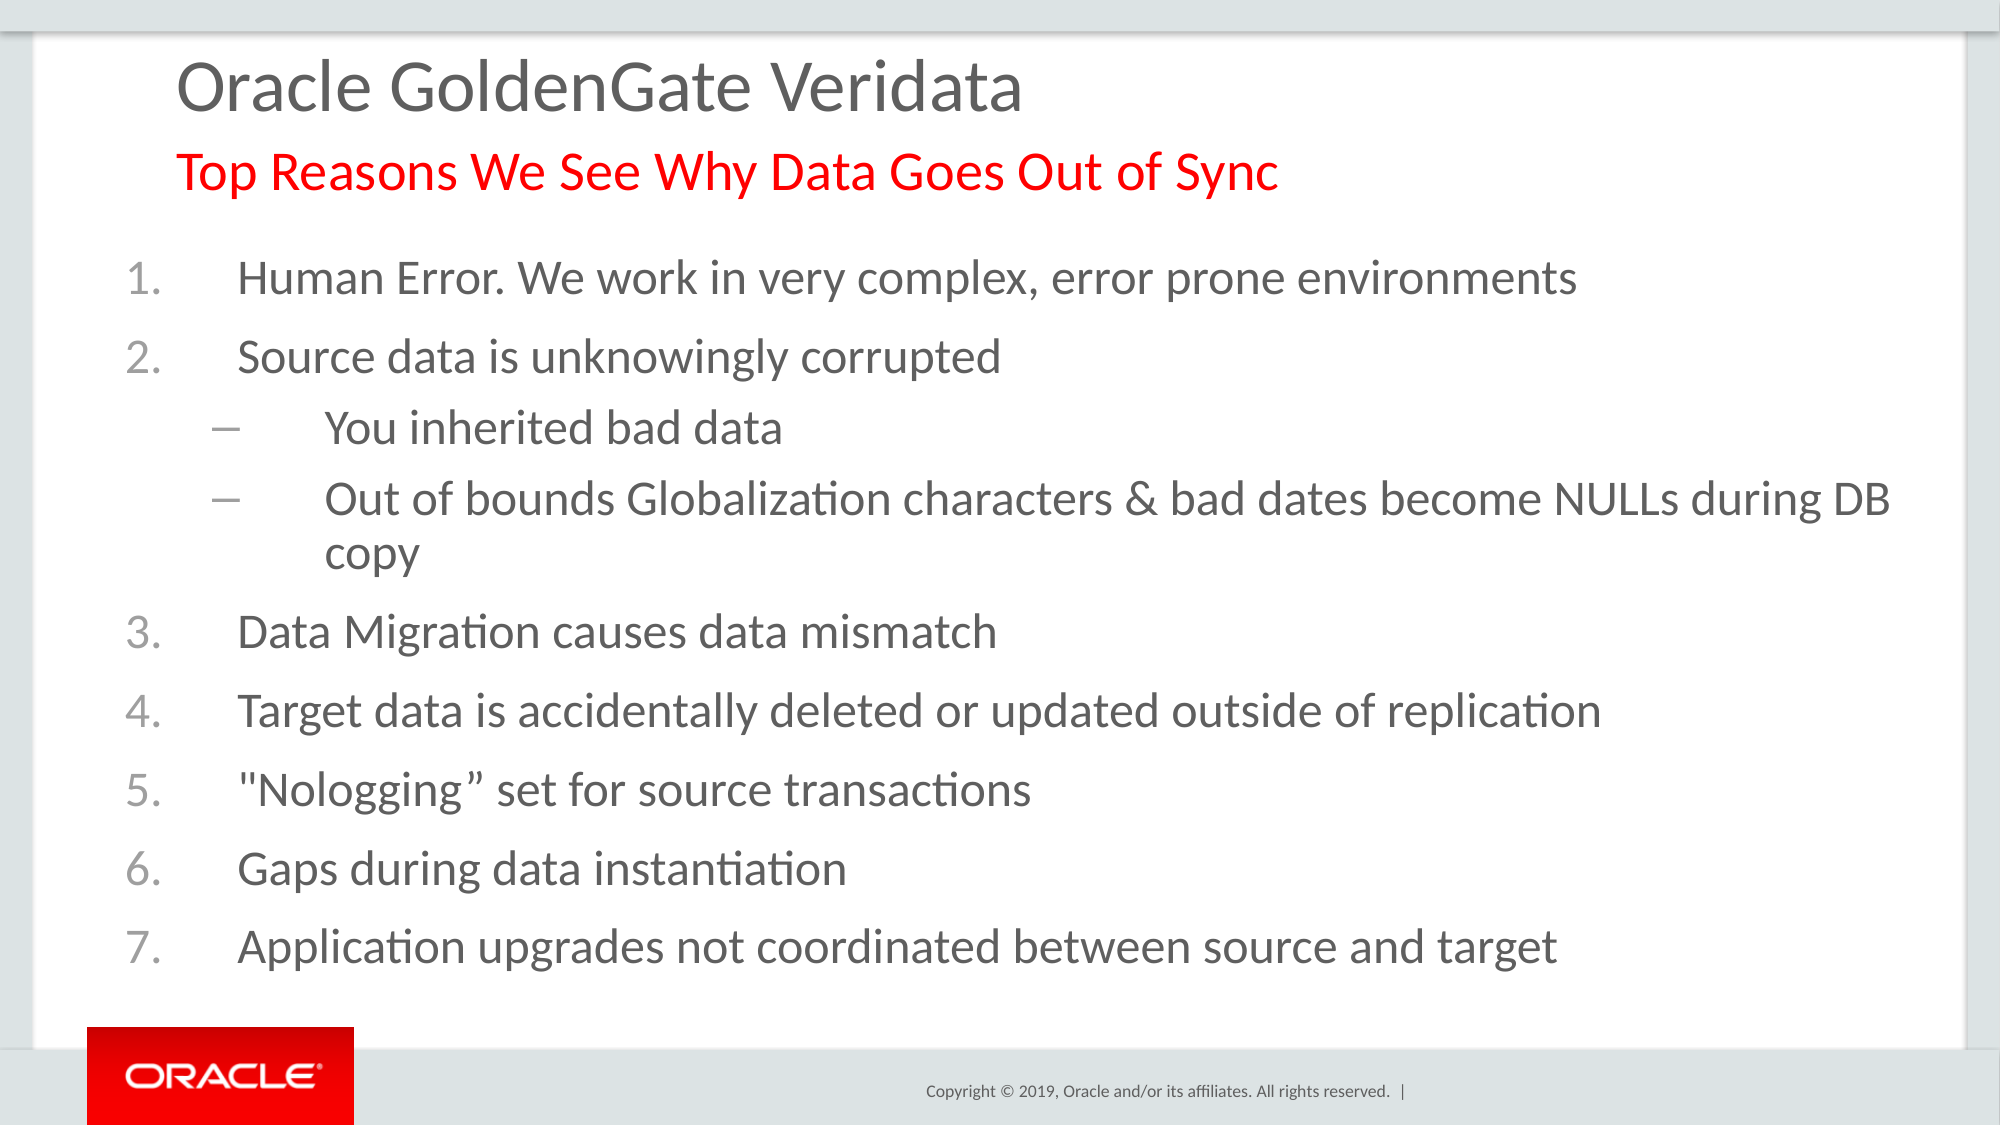

# Oracle GoldenGate Veridata
Top Reasons We See Why Data Goes Out of Sync
Human Error. We work in very complex, error prone environments
Source data is unknowingly corrupted
You inherited bad data
Out of bounds Globalization characters & bad dates become NULLs during DB copy
Data Migration causes data mismatch
Target data is accidentally deleted or updated outside of replication
"Nologging” set for source transactions
Gaps during data instantiation
Application upgrades not coordinated between source and target